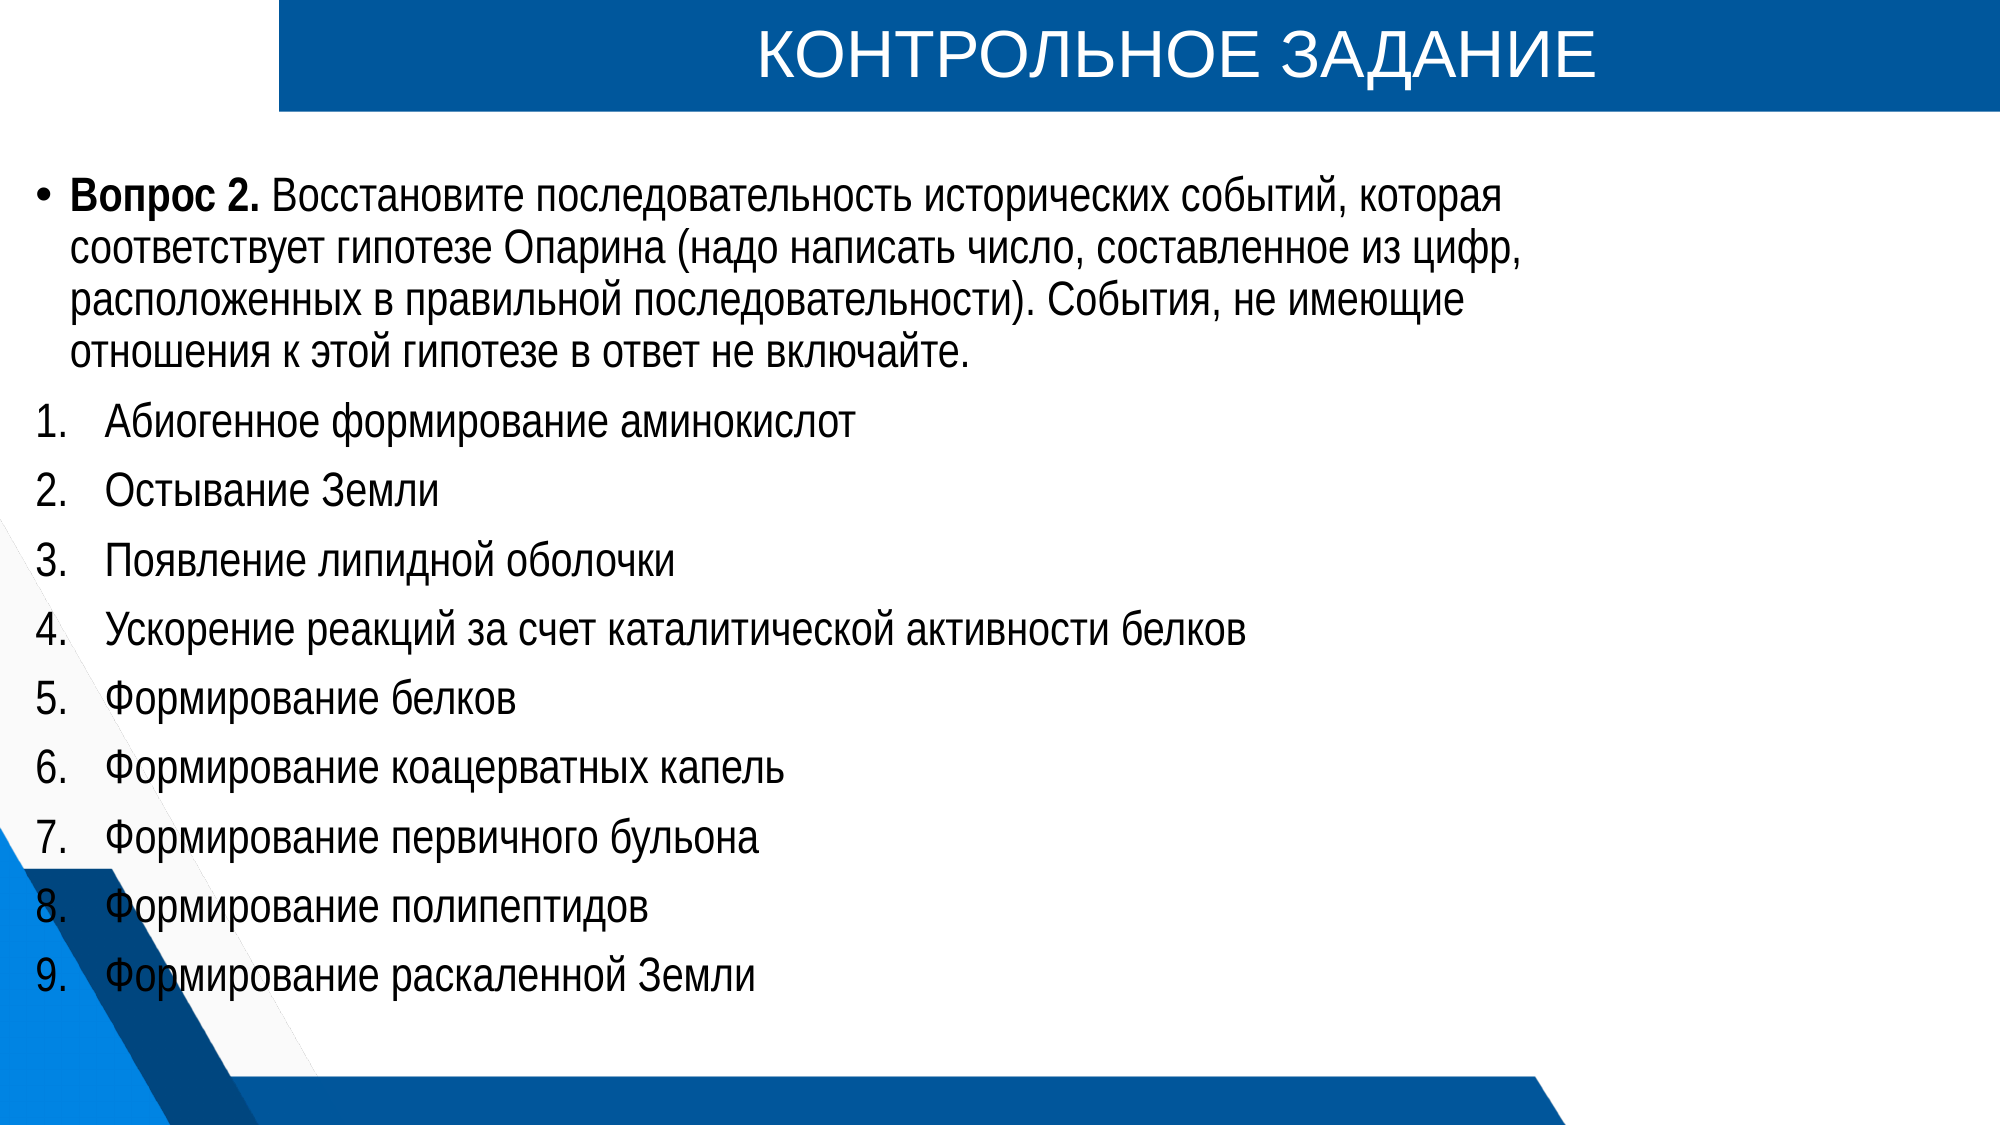

# КОНТРОЛЬНОЕ ЗАДАНИЕ
Вопрос 2. Восстановите последовательность исторических событий, которая соответствует гипотезе Опарина (надо написать число, составленное из цифр, расположенных в правильной последовательности). События, не имеющие отношения к этой гипотезе в ответ не включайте.
Абиогенное формирование аминокислот
Остывание Земли
Появление липидной оболочки
Ускорение реакций за счет каталитической активности белков
Формирование белков
Формирование коацерватных капель
Формирование первичного бульона
Формирование полипептидов
Формирование раскаленной Земли